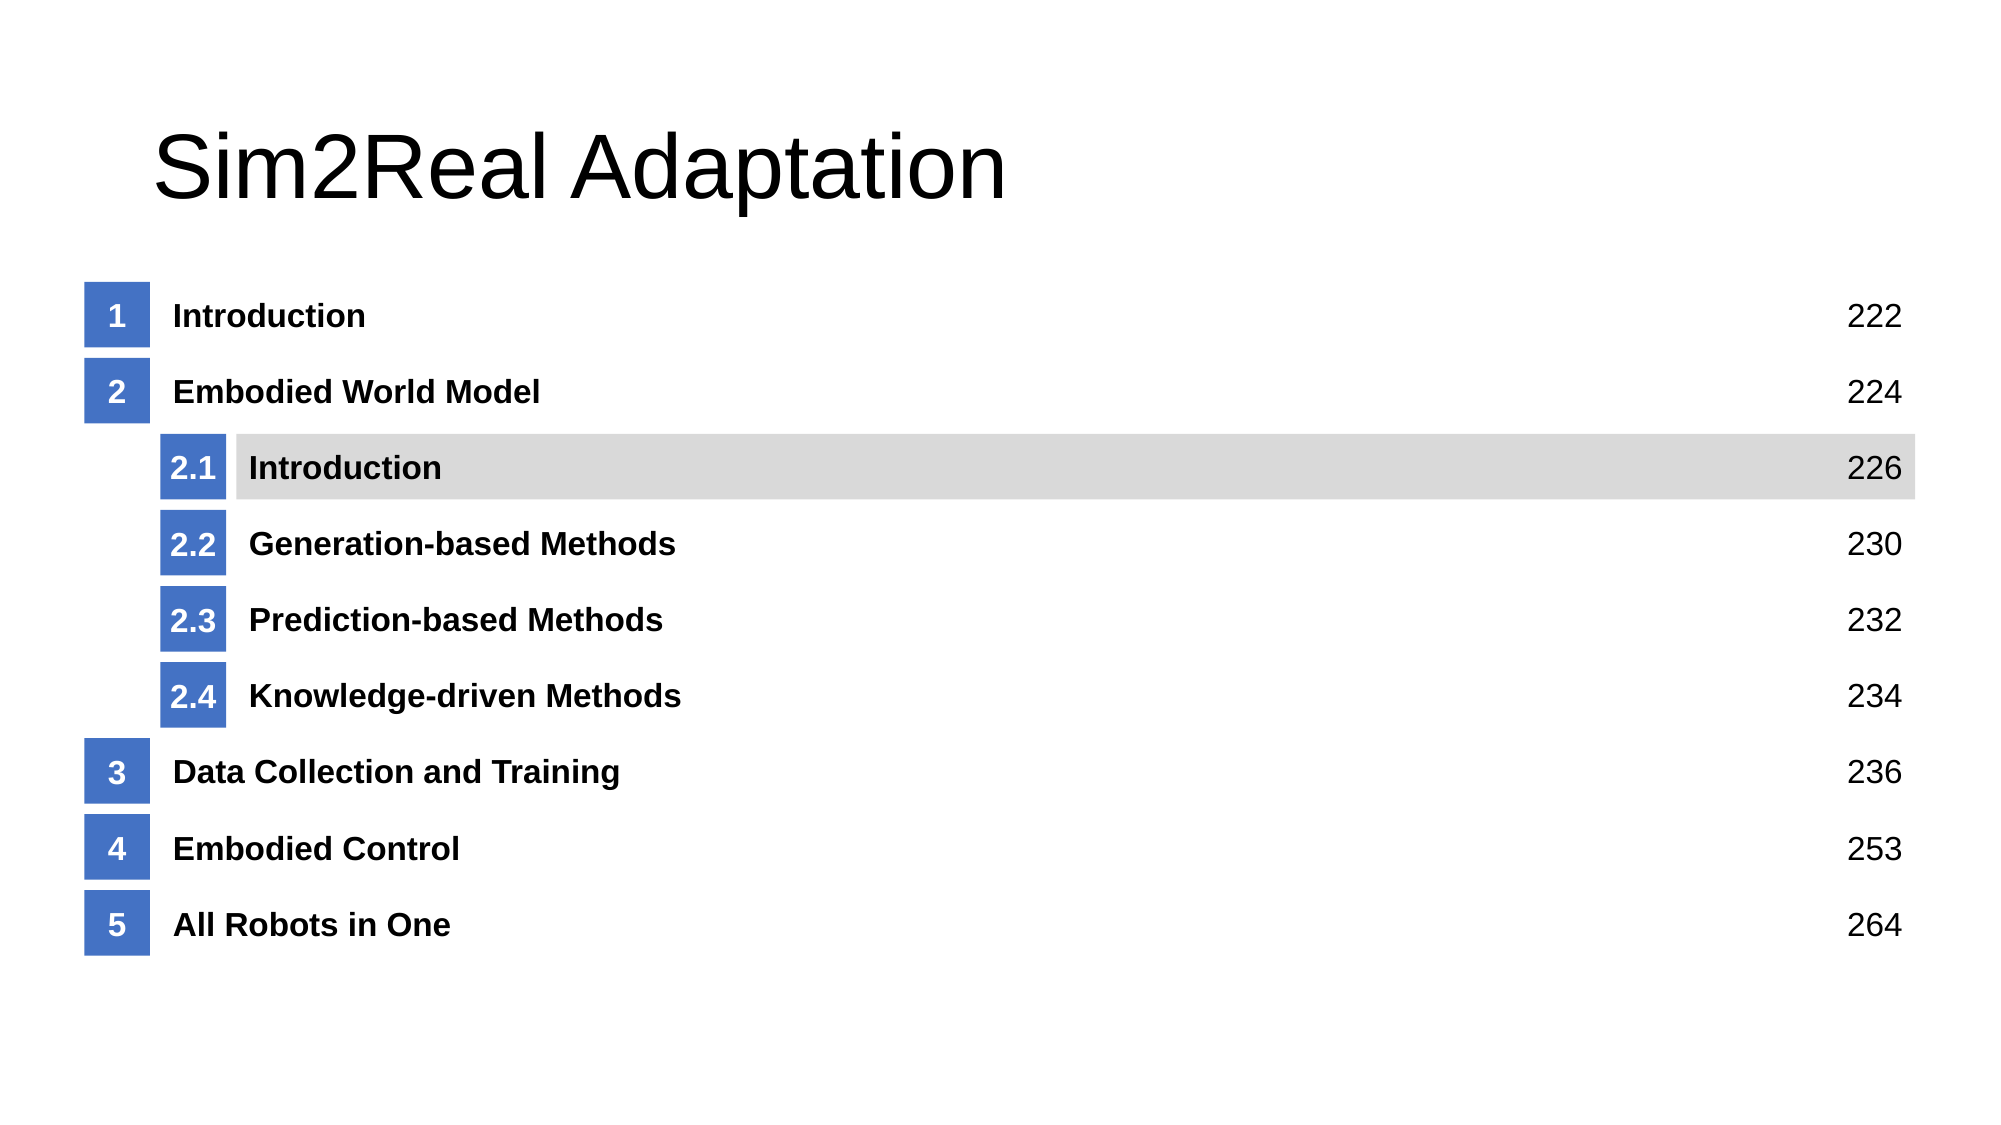

# Sim2Real Adaptation
1
Introduction
222
2
Embodied World Model
224
2.1

Introduction
226
2.2
Generation-based Methods
230
2.3
Prediction-based Methods
232
2.4
Knowledge-driven Methods
234
3
Data Collection and Training
236
4
Embodied Control
253
5
All Robots in One
264